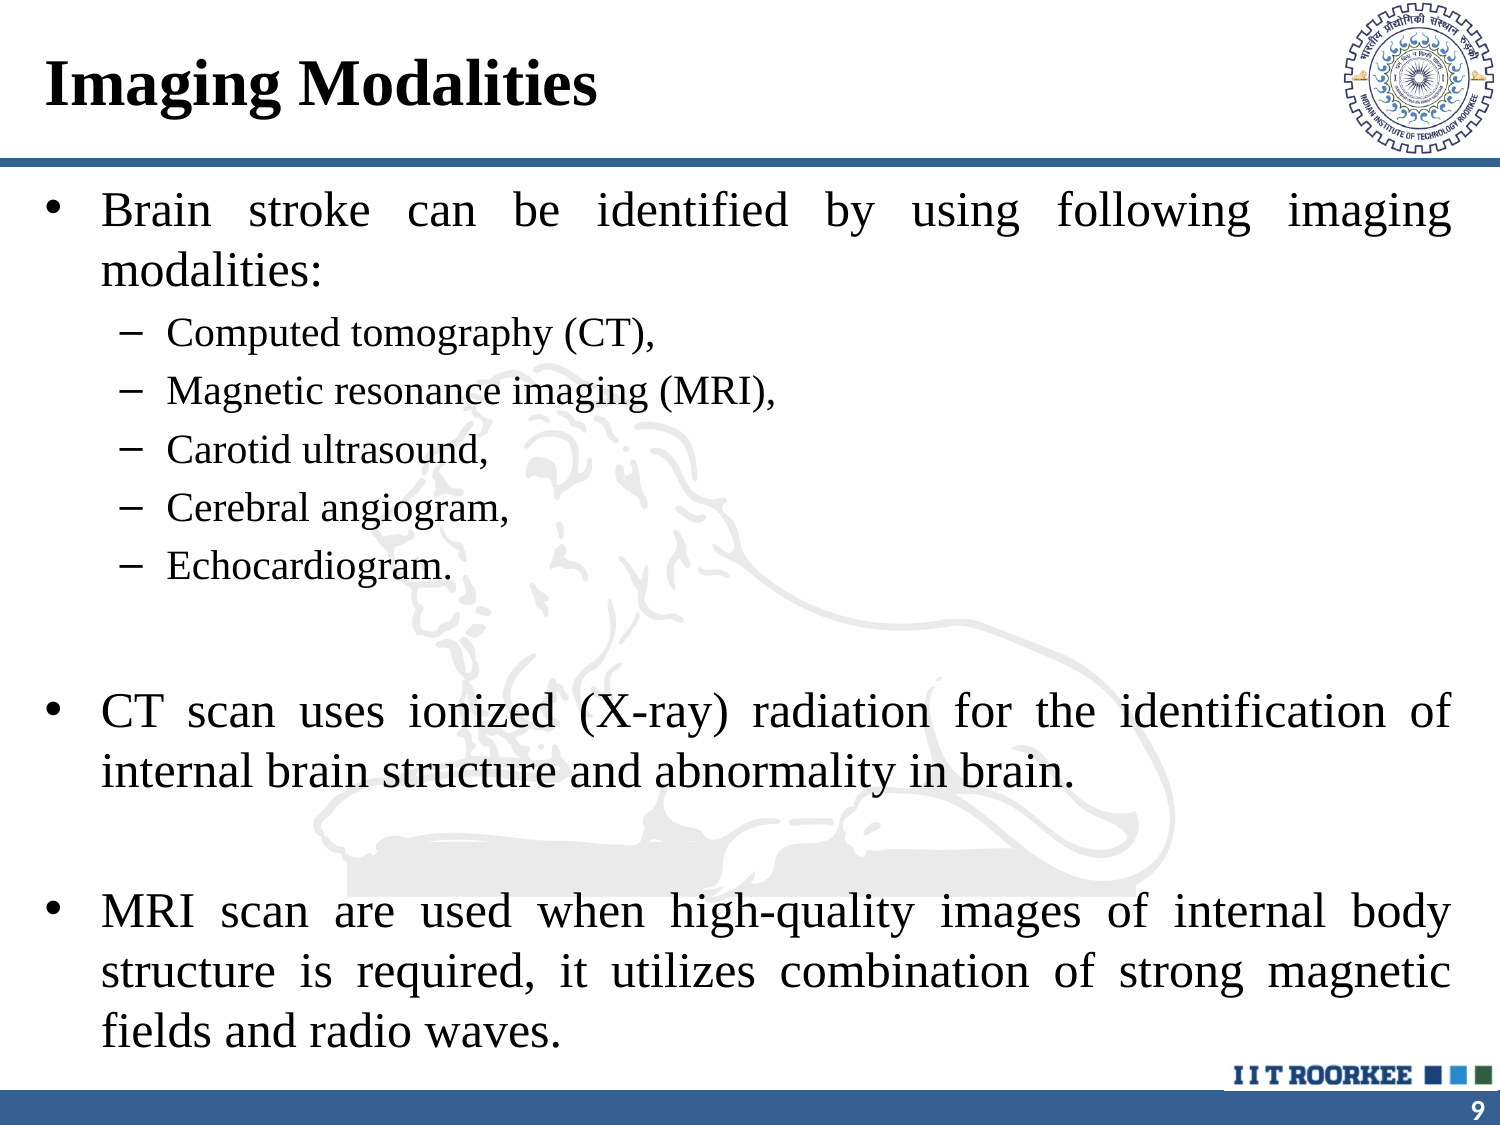

# Imaging Modalities
Brain stroke can be identified by using following imaging modalities:
Computed tomography (CT),
Magnetic resonance imaging (MRI),
Carotid ultrasound,
Cerebral angiogram,
Echocardiogram.

CT scan uses ionized (X-ray) radiation for the identification of internal brain structure and abnormality in brain.

MRI scan are used when high-quality images of internal body structure is required, it utilizes combination of strong magnetic fields and radio waves.